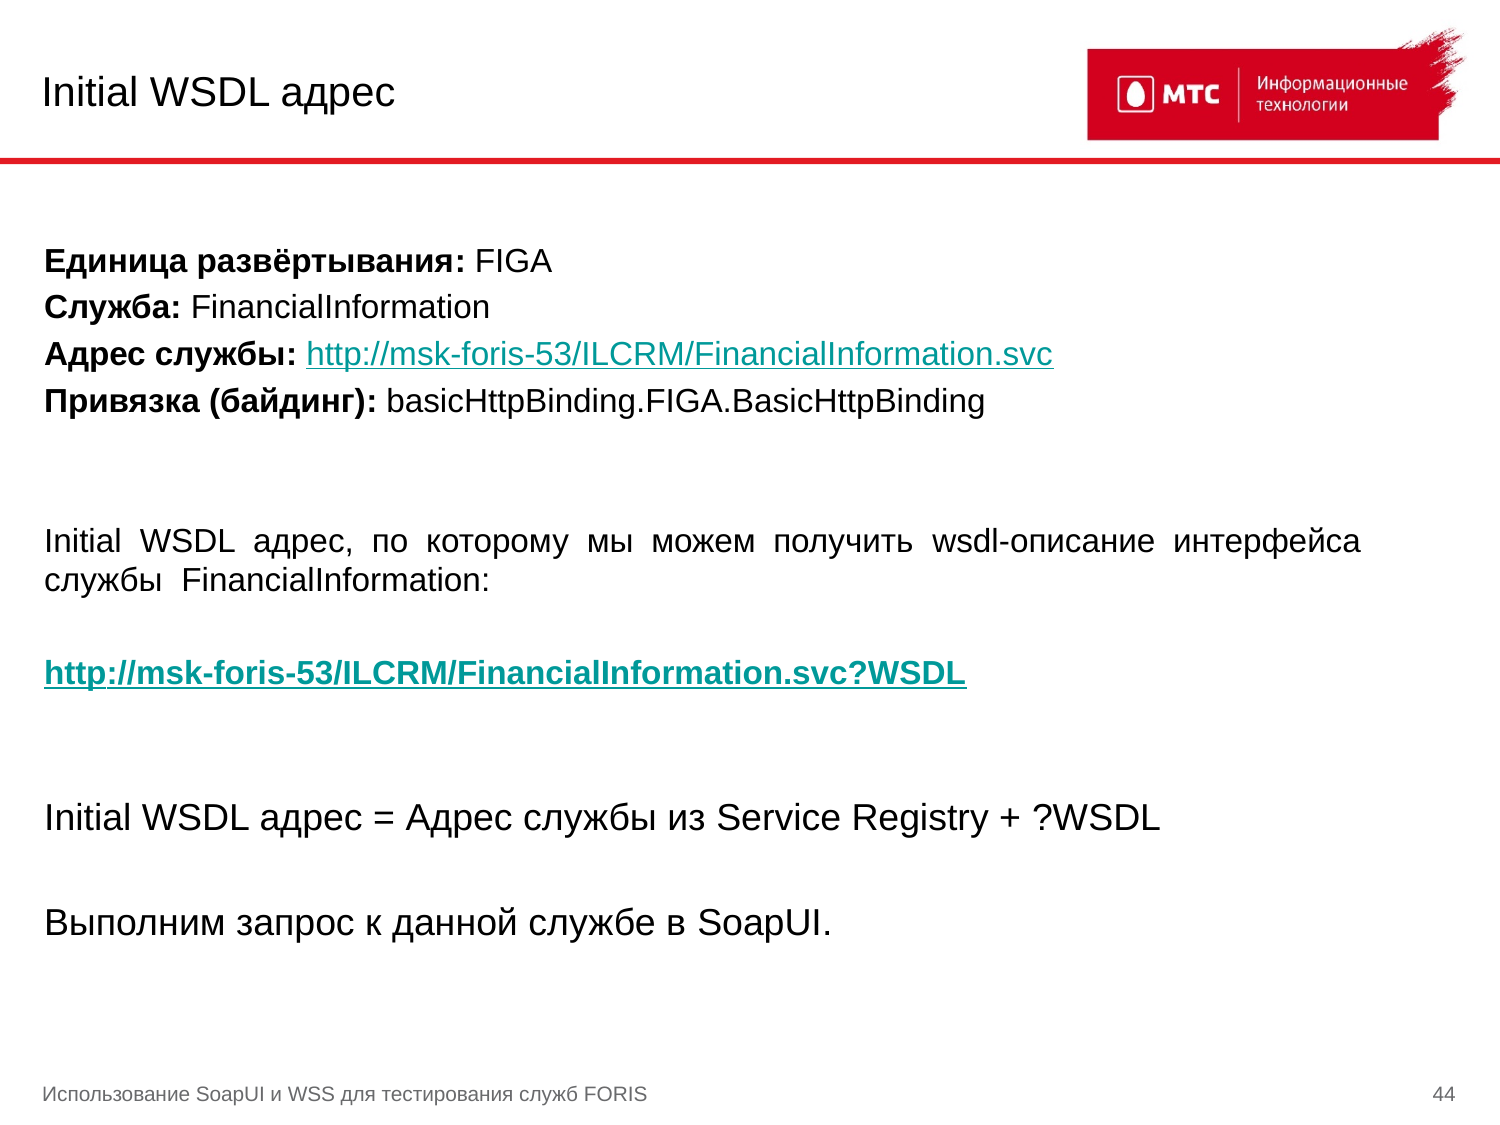

# Initial WSDL адрес
Единица развёртывания: FIGA
Служба: FinancialInformation
Адрес службы: http://msk-foris-53/ILCRM/FinancialInformation.svc
Привязка (байдинг): basicHttpBinding.FIGA.BasicHttpBinding

Initial WSDL адрес, по которому мы можем получить wsdl-описание интерфейса службы  FinancialInformation:

http://msk-foris-53/ILCRM/FinancialInformation.svc?WSDL

Initial WSDL адрес = Адрес службы из Service Registry + ?WSDL

Выполним запрос к данной службе в SoapUI.
Использование SoapUI и WSS для тестирования служб FORIS
44